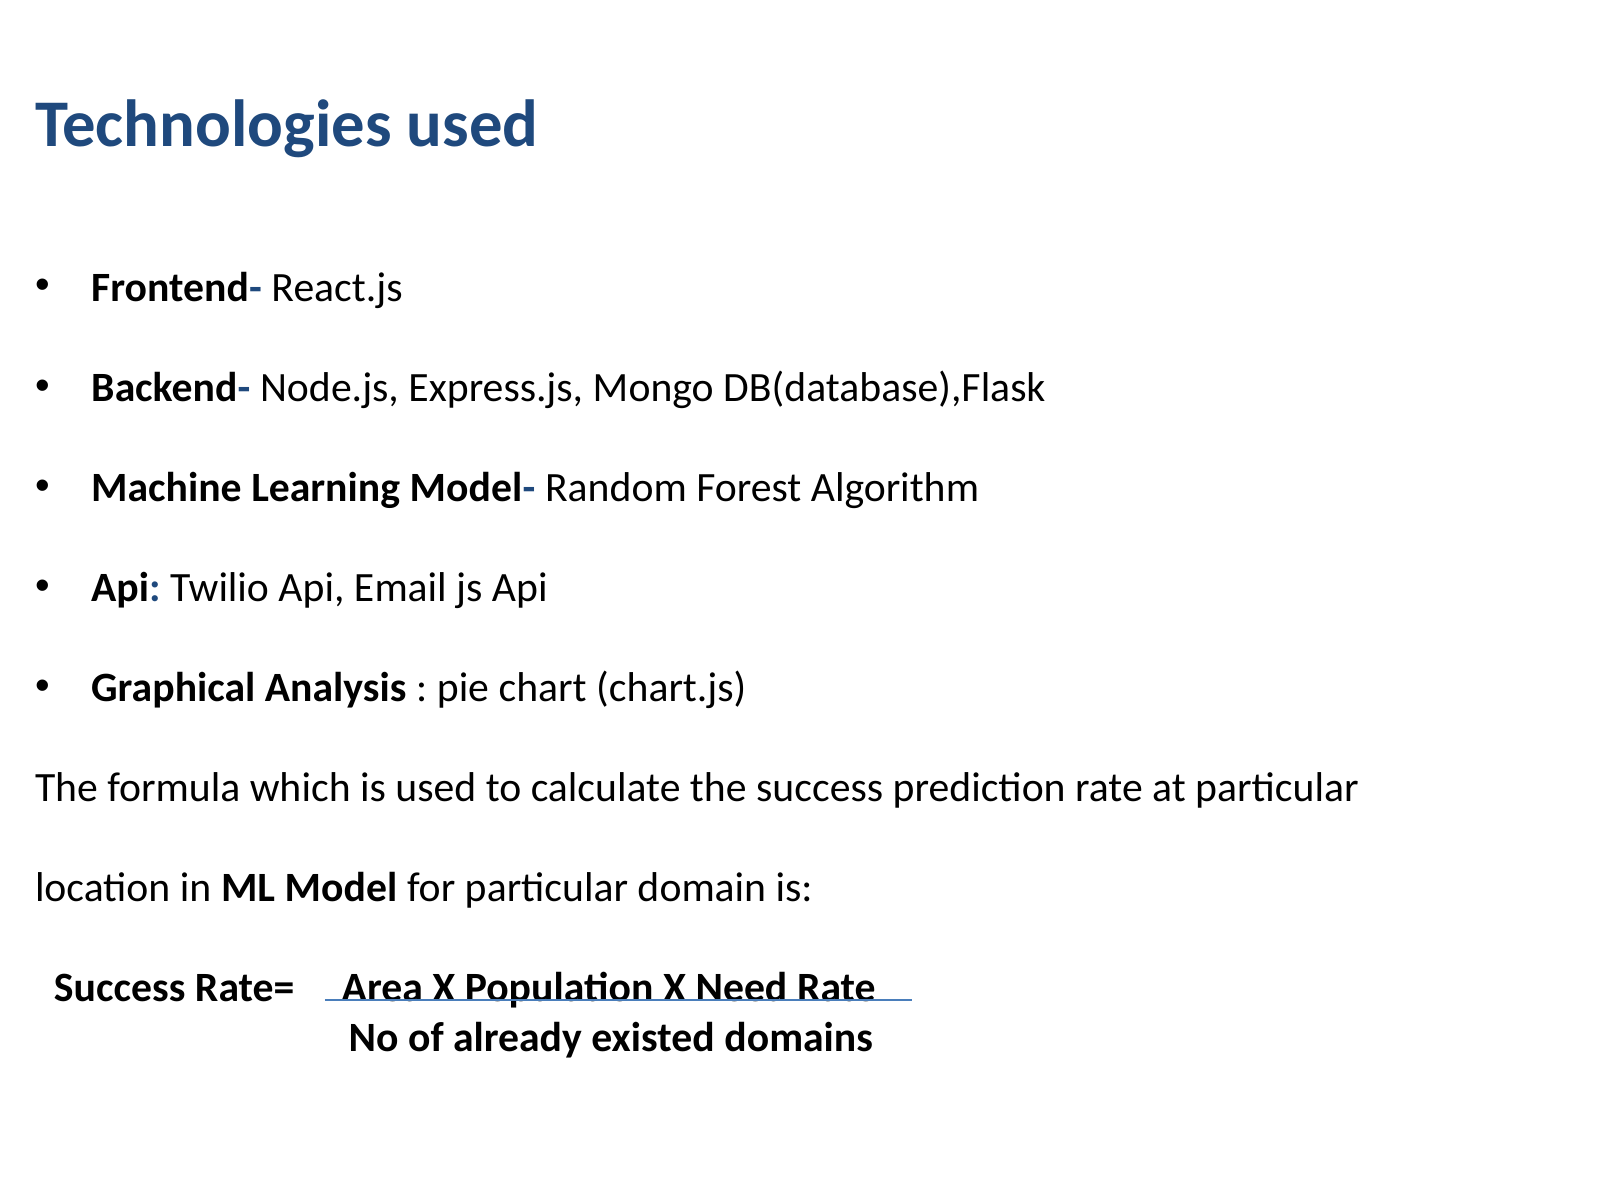

Technologies used

Frontend- React.js
Backend- Node.js, Express.js, Mongo DB(database),Flask
Machine Learning Model- Random Forest Algorithm
Api: Twilio Api, Email js Api
Graphical Analysis : pie chart (chart.js)
The formula which is used to calculate the success prediction rate at particular location in ML Model for particular domain is:
  Success Rate=     Area X Population X Need Rate
                                 No of already existed domains